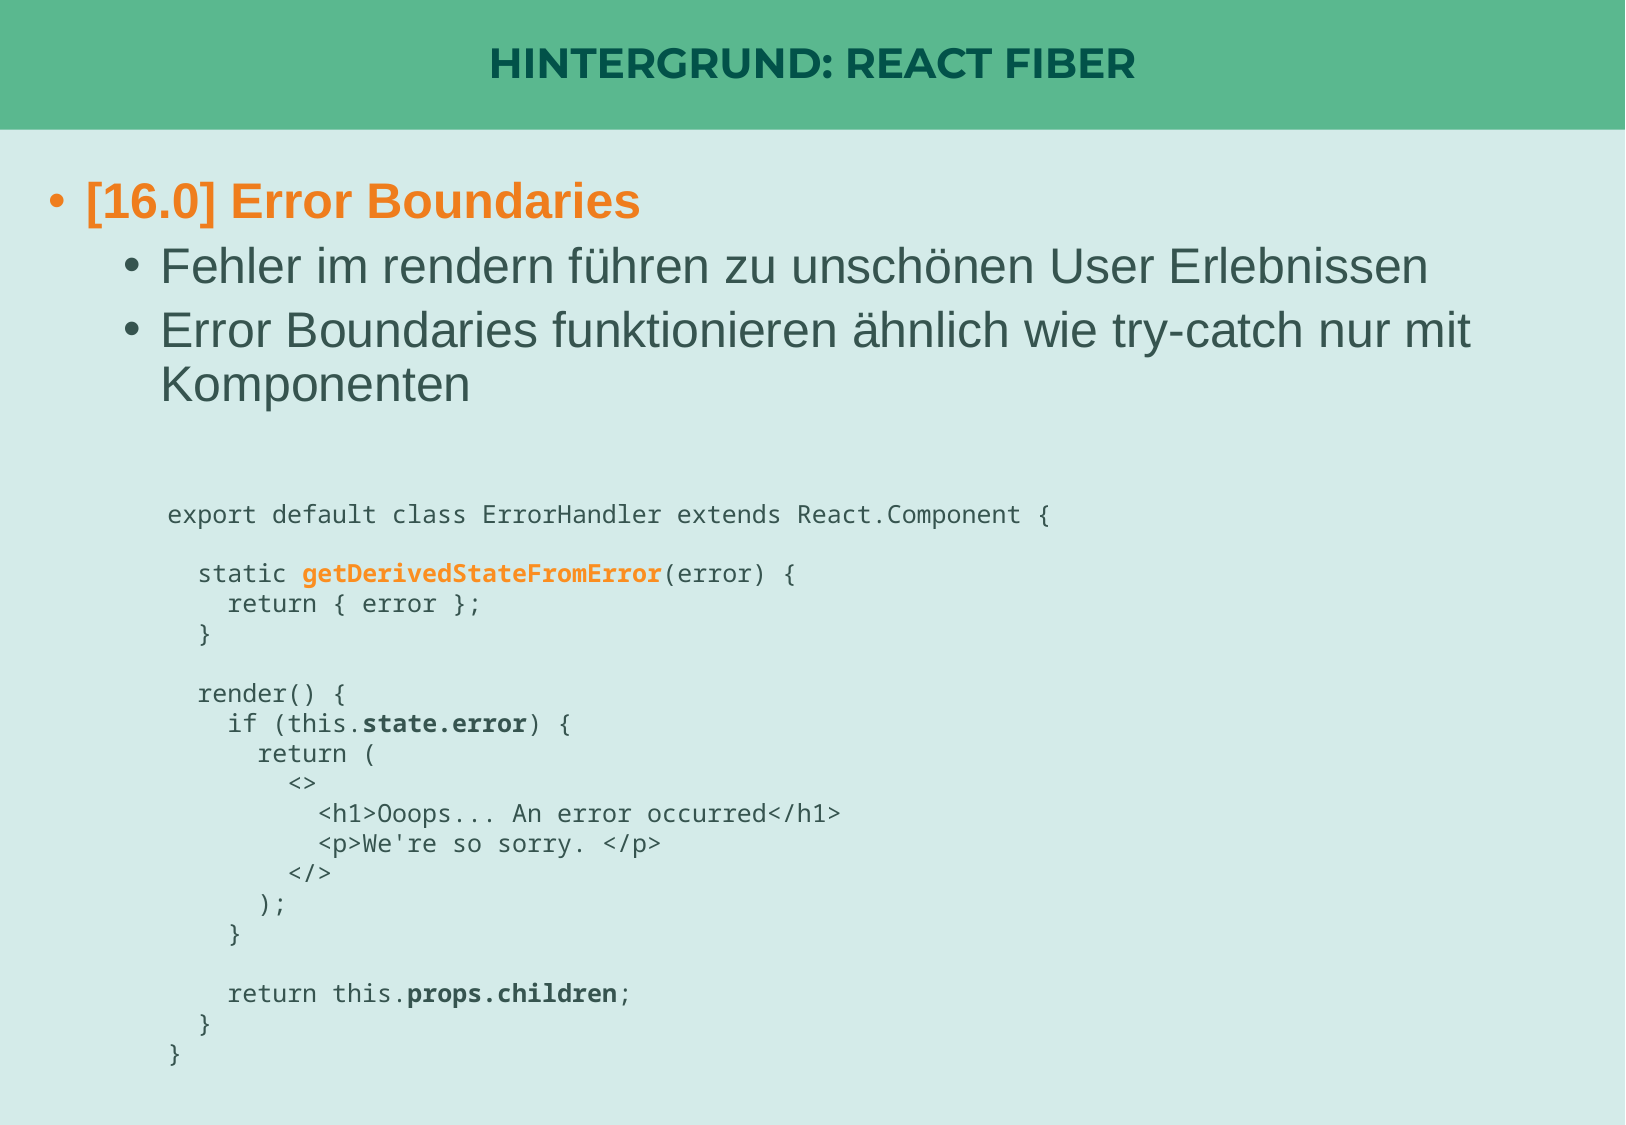

# Hintergrund: React Fiber
[16.0] Error Boundaries
Fehler im rendern führen zu unschönen User Erlebnissen
Error Boundaries funktionieren ähnlich wie try-catch nur mit Komponenten

export default class ErrorHandler extends React.Component {

  static getDerivedStateFromError(error) {
    return { error };
  }

  render() {
    if (this.state.error) {
      return (
        <>
          <h1>Ooops... An error occurred</h1>
          <p>We're so sorry. </p>
        </>
      );
    }

    return this.props.children;
  }
}